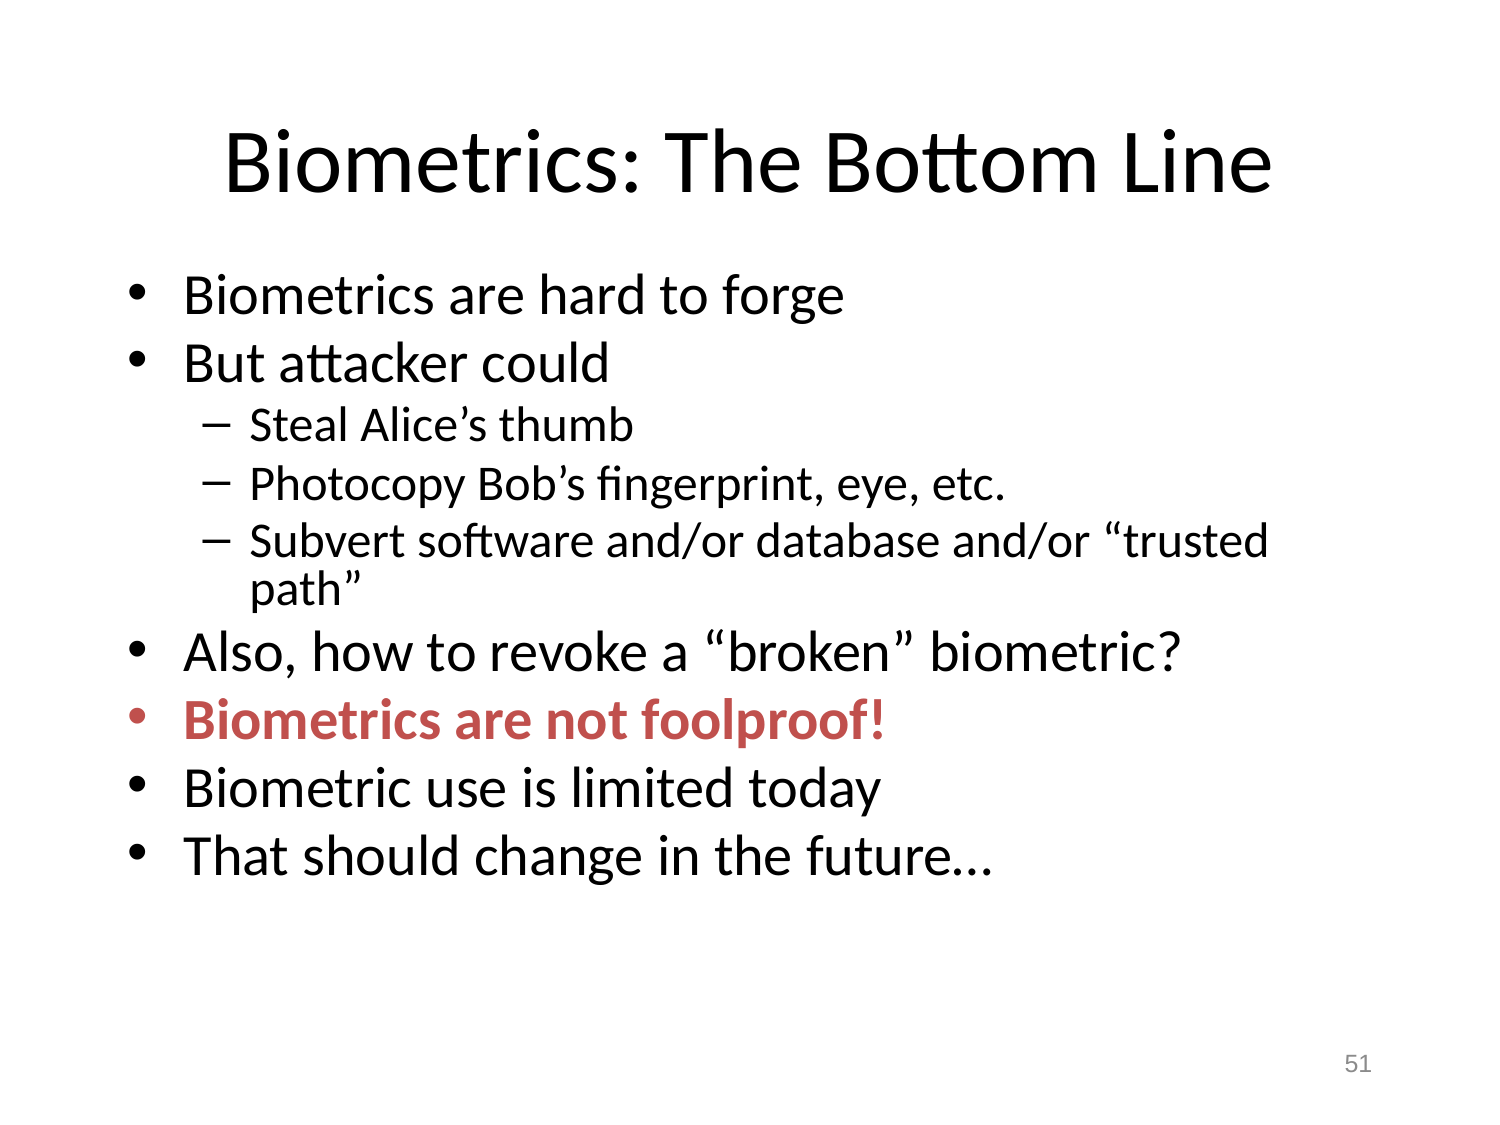

# Biometrics: The Bottom Line
Biometrics are hard to forge
But attacker could
Steal Alice’s thumb
Photocopy Bob’s fingerprint, eye, etc.
Subvert software and/or database and/or “trusted path”
Also, how to revoke a “broken” biometric?
Biometrics are not foolproof!
Biometric use is limited today
That should change in the future…
51